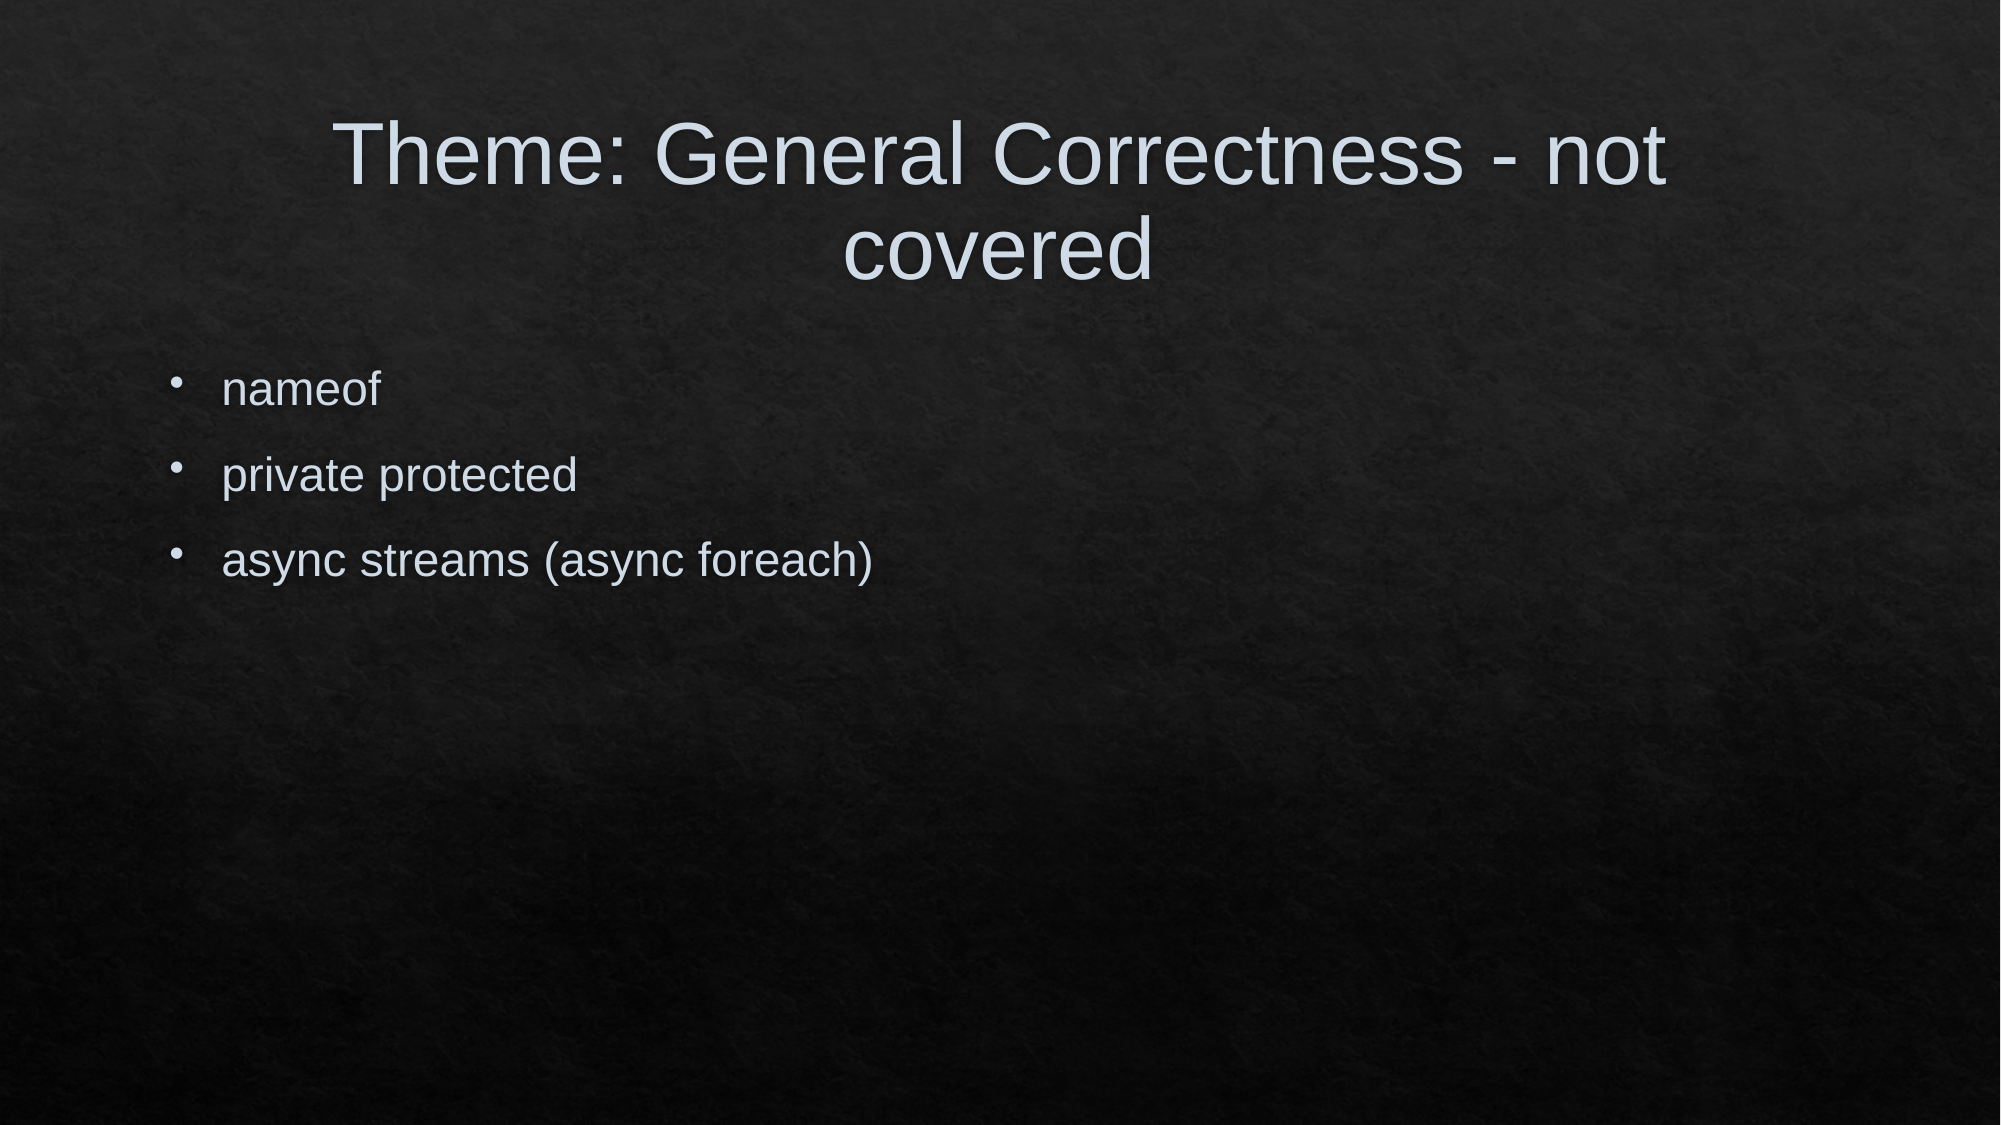

# Theme: General Correctness - not covered
nameof
private protected
async streams (async foreach)